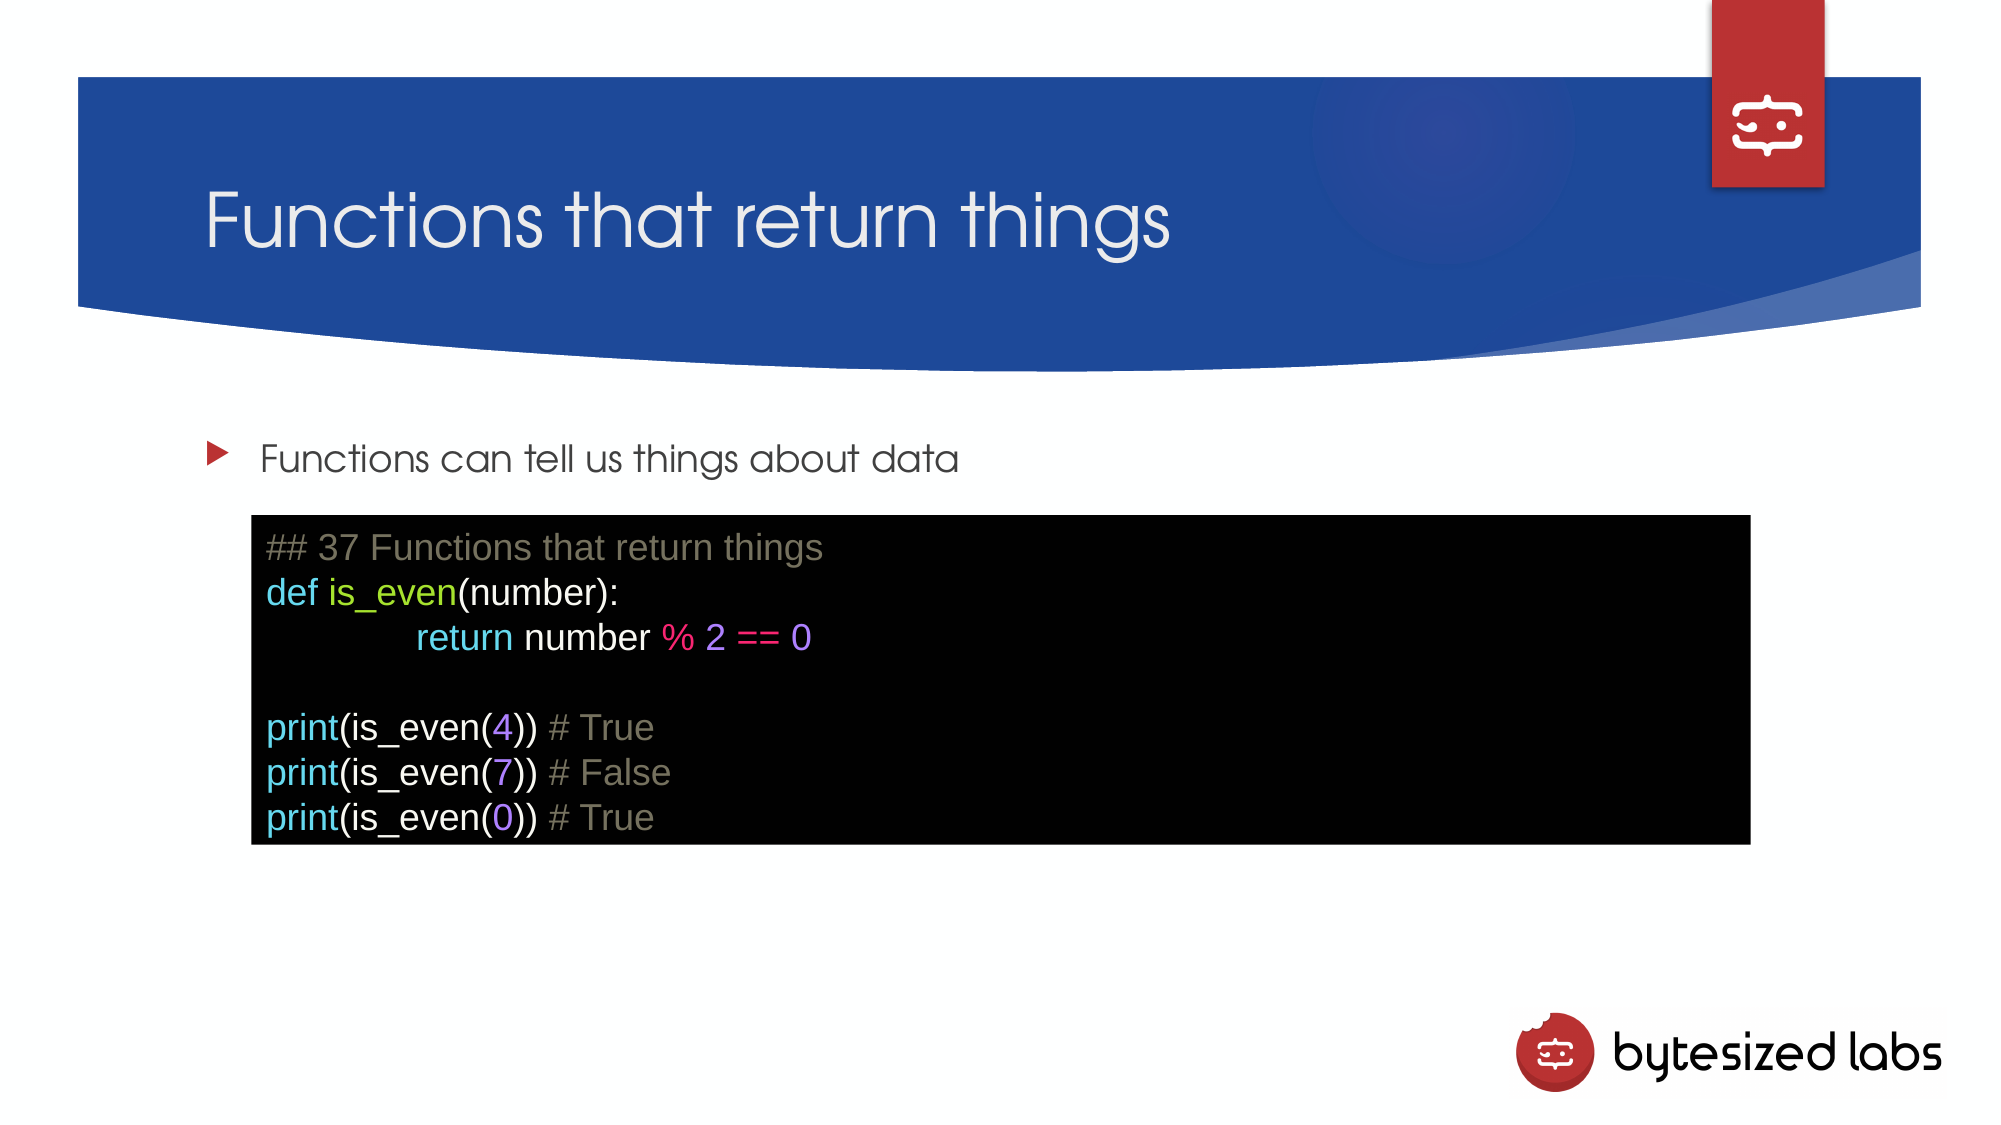

# Functions that return things
Functions can tell us things about data

## 37 Functions that return things
def is_even(number):
	return number % 2 == 0

print(is_even(4)) # True
print(is_even(7)) # False
print(is_even(0)) # True